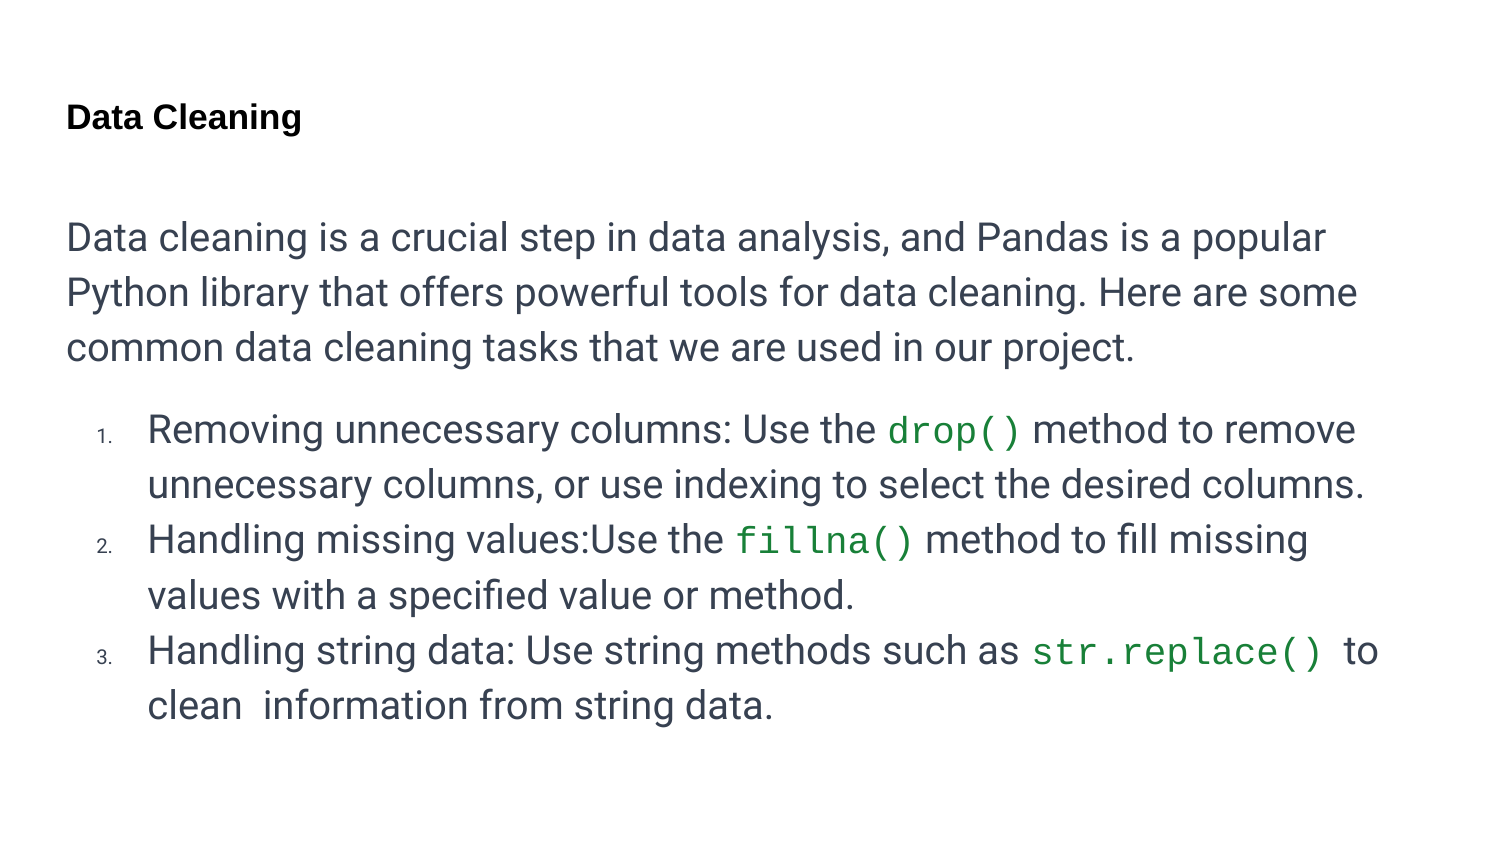

# Data Cleaning

Data cleaning is a crucial step in data analysis, and Pandas is a popular Python library that offers powerful tools for data cleaning. Here are some common data cleaning tasks that we are used in our project.
Removing unnecessary columns: Use the drop() method to remove unnecessary columns, or use indexing to select the desired columns.
Handling missing values:Use the fillna() method to fill missing values with a specified value or method.
Handling string data: Use string methods such as str.replace()  to clean  information from string data.